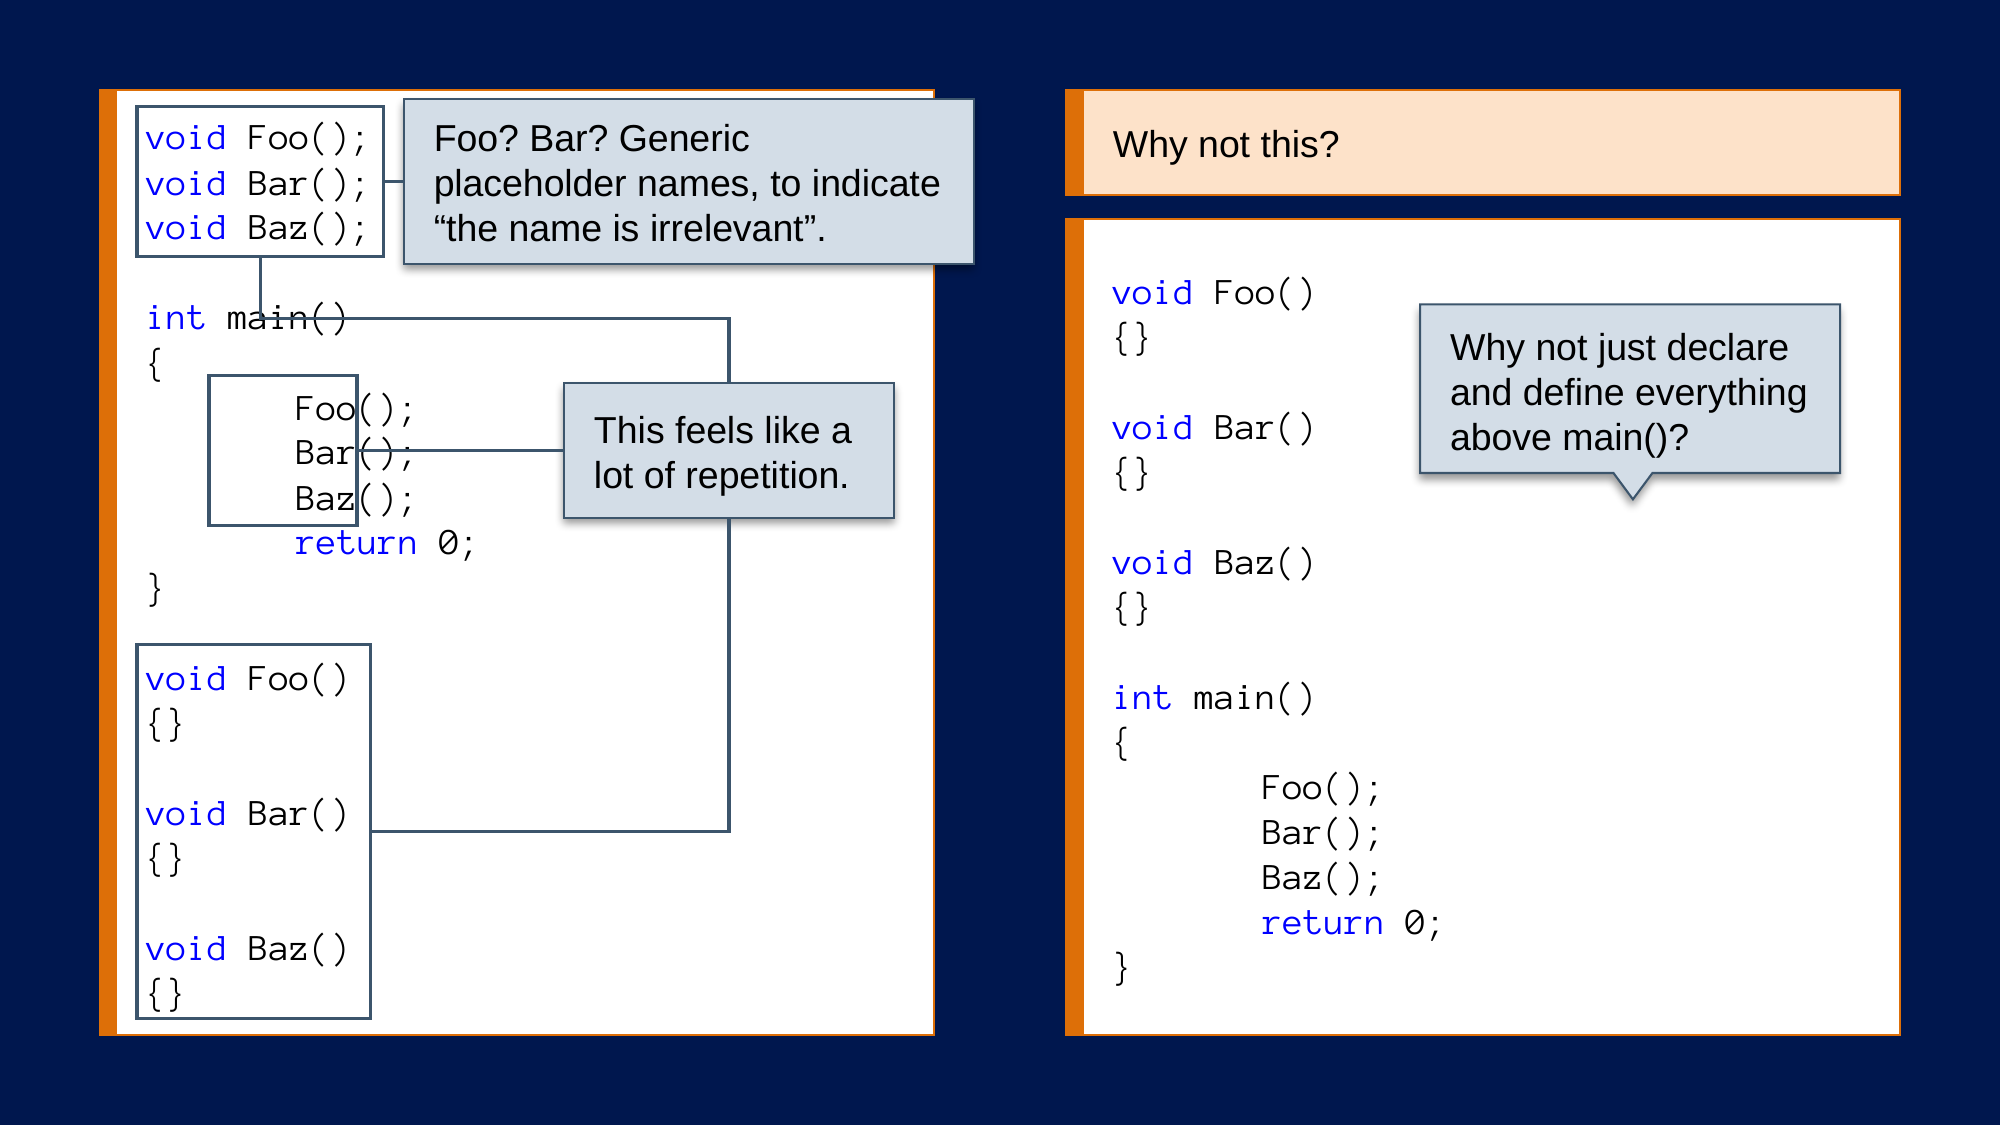

# Foo and Bar Examples

void Foo();
void Bar();
void Baz();

int main()
{
	Foo();
	Bar();
	Baz();
	return 0;
}

void Foo()
{}

void Bar()
{}

void Baz()
{}

Why not this?
Foo? Bar? Generic placeholder names, to indicate “the name is irrelevant”.

void Foo()
{}

void Bar()
{}

void Baz()
{}

int main()
{
	Foo();
	Bar();
	Baz();
	return 0;
}
Why not just declare and define everything above main()?

This feels like a lot of repetition.